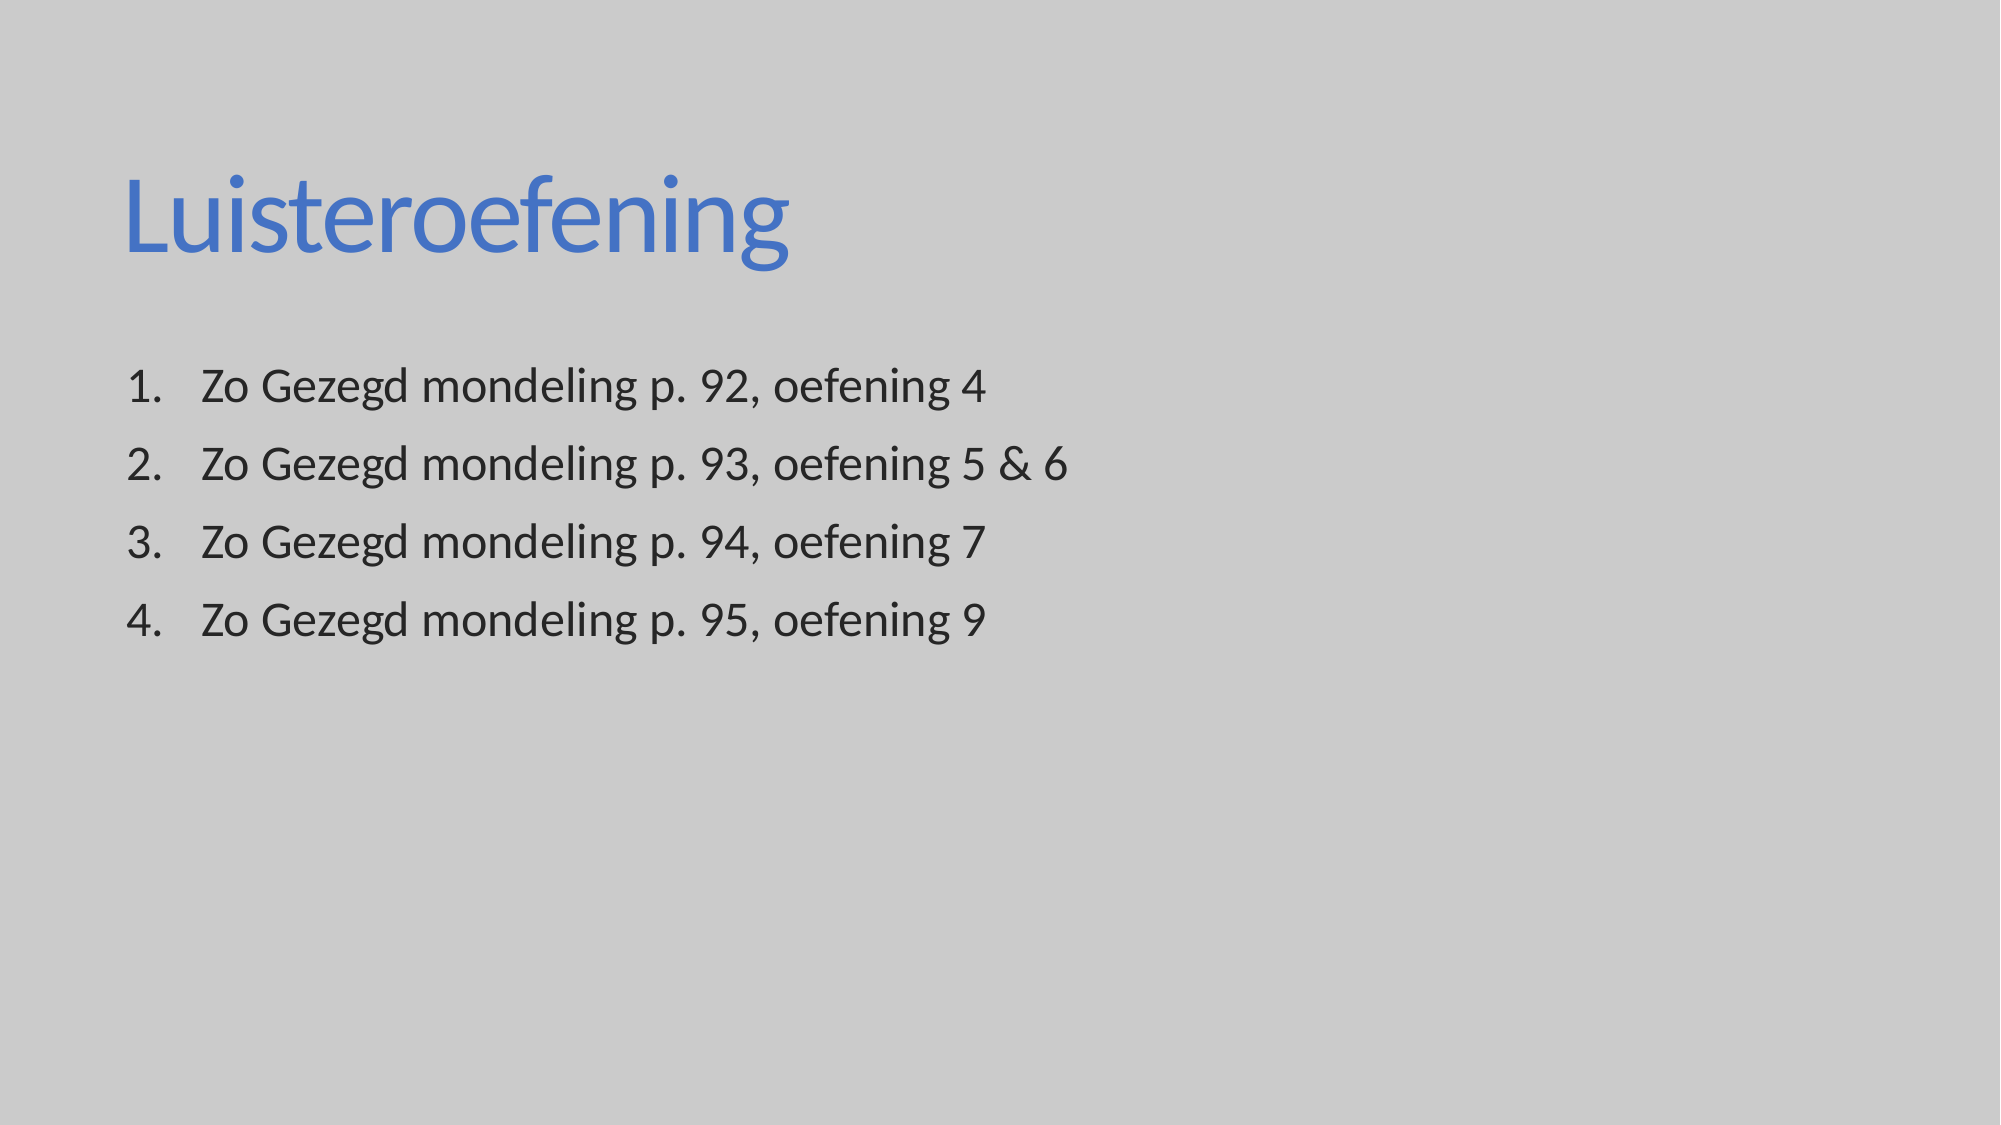

# Luisteroefening
Zo Gezegd mondeling p. 92, oefening 4
Zo Gezegd mondeling p. 93, oefening 5 & 6
Zo Gezegd mondeling p. 94, oefening 7
Zo Gezegd mondeling p. 95, oefening 9